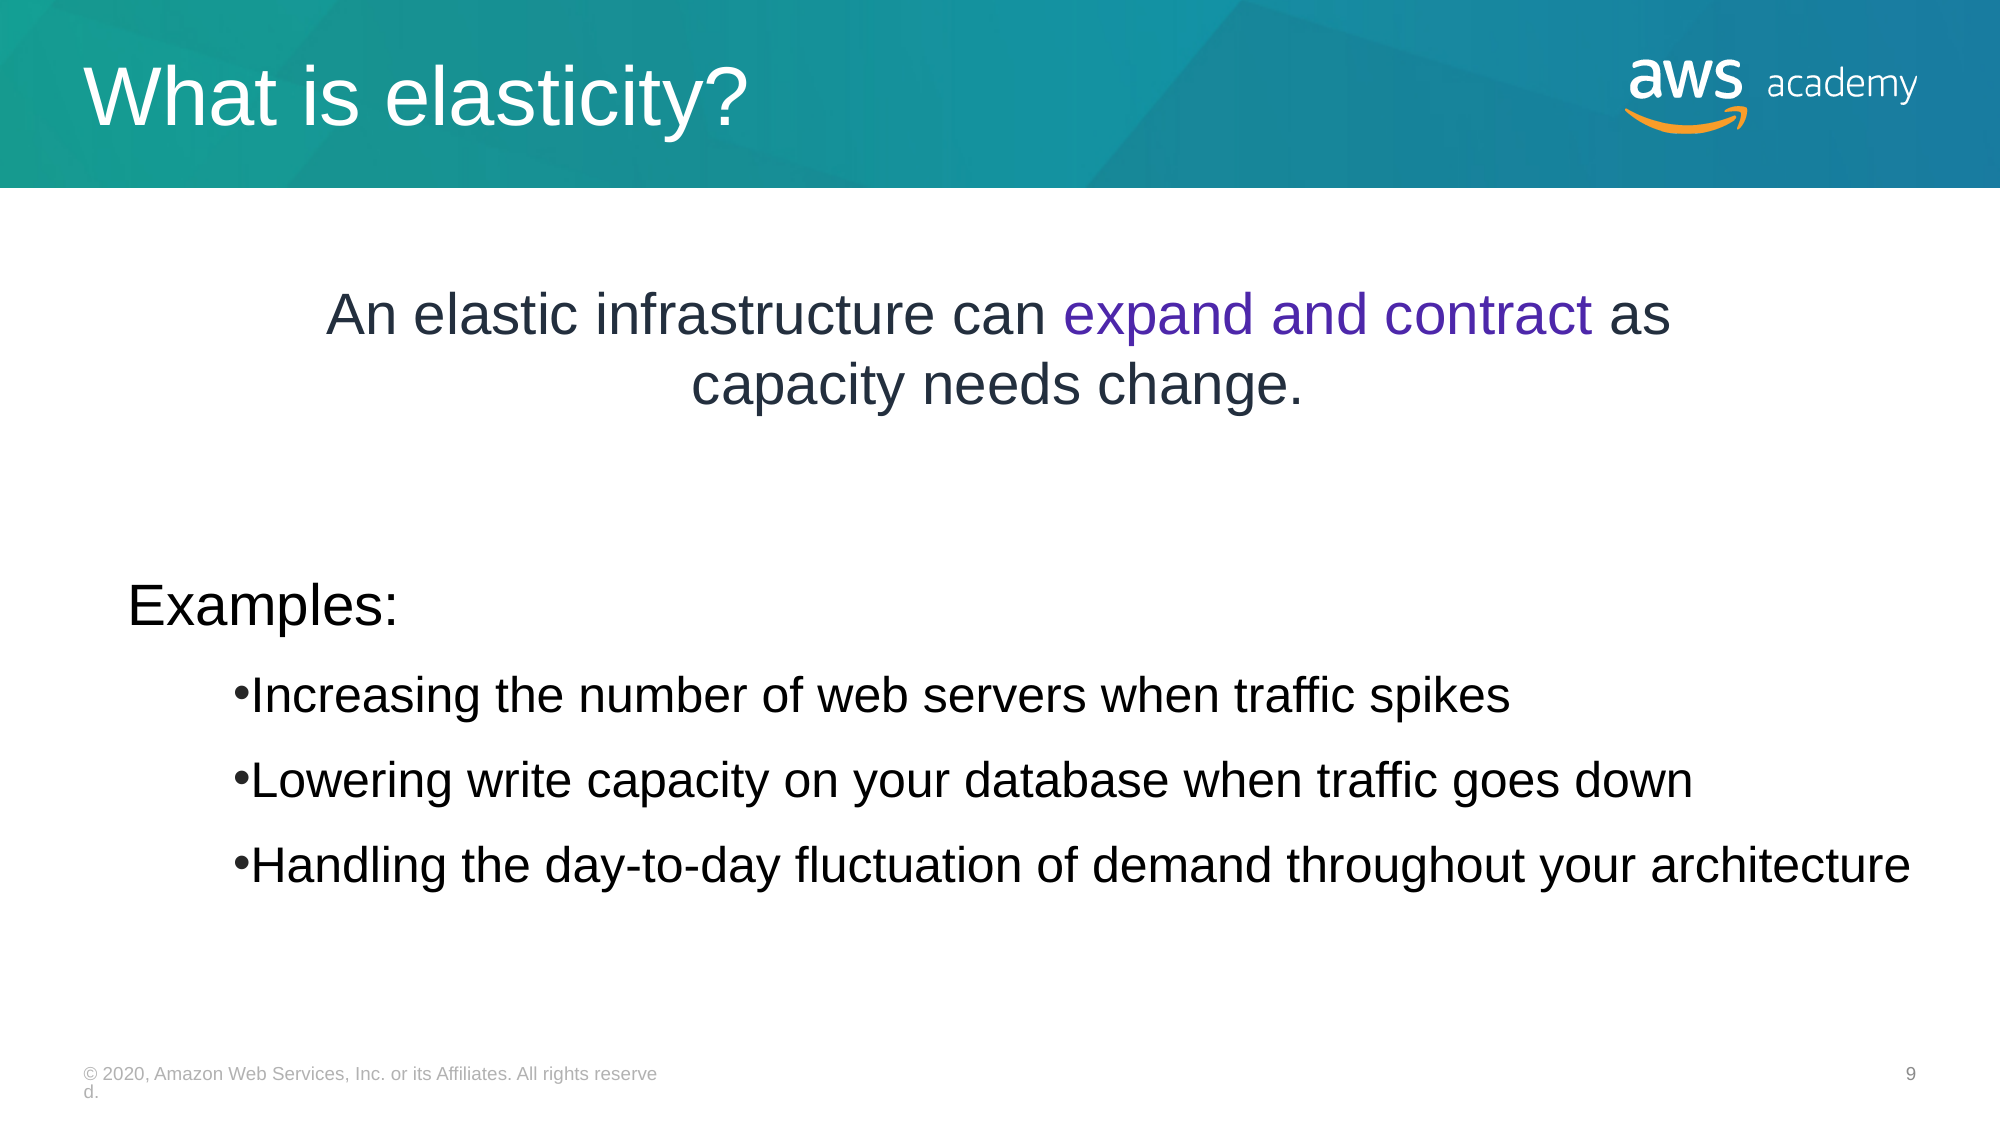

# What is elasticity?
An elastic infrastructure can expand and contract as capacity needs change.
Examples:
Increasing the number of web servers when traffic spikes
Lowering write capacity on your database when traffic goes down
Handling the day-to-day fluctuation of demand throughout your architecture
© 2020, Amazon Web Services, Inc. or its Affiliates. All rights reserved.
9